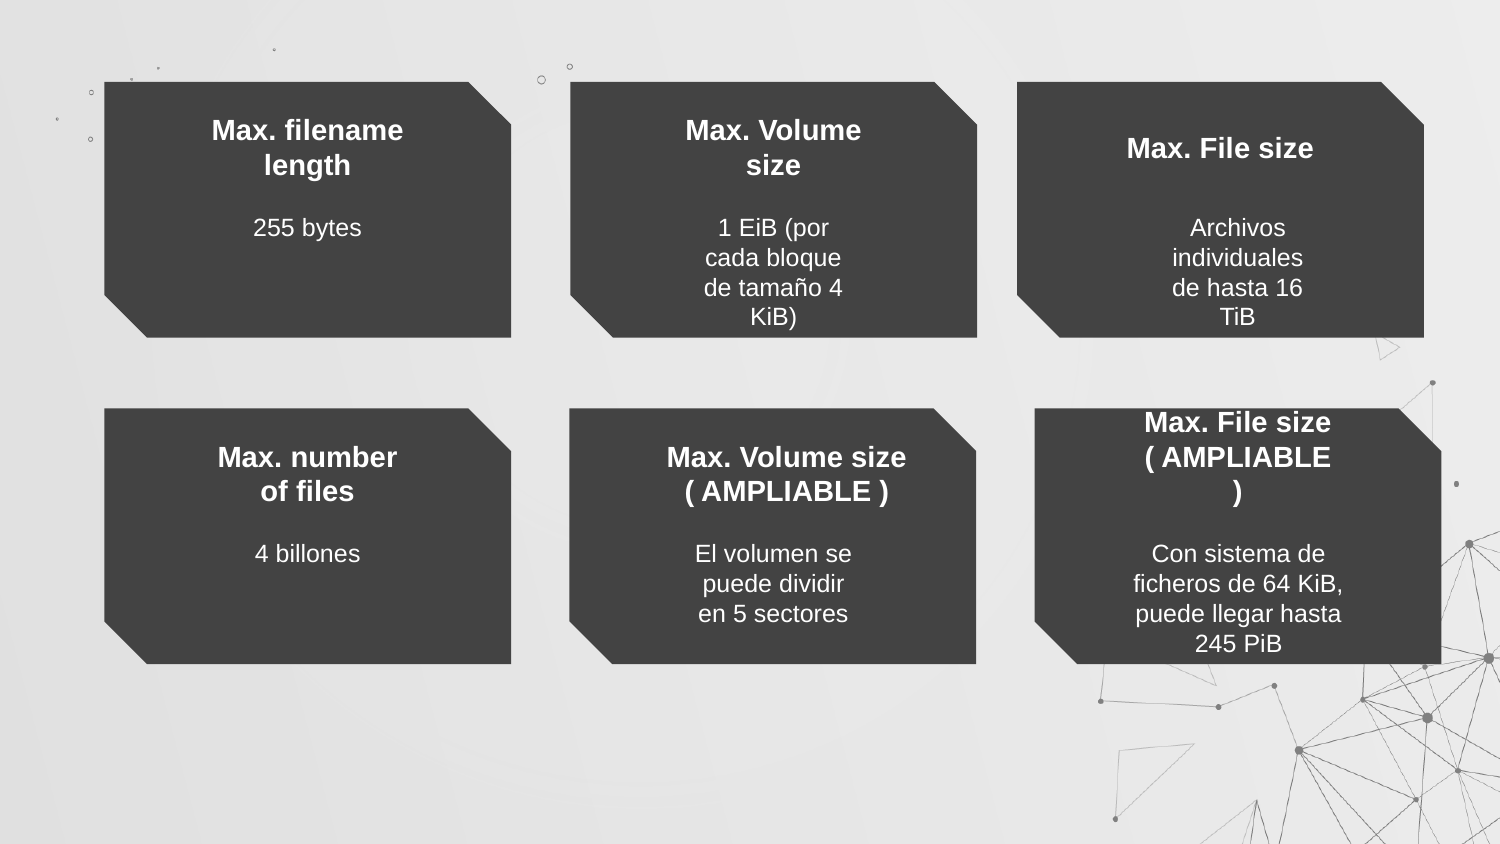

Max. File size
Max. filename length
Max. Volume size
Archivos individuales de hasta 16 TiB
255 bytes
1 EiB (por cada bloque de tamaño 4 KiB)

Max. number of files
Max. Volume size
( AMPLIABLE )
Max. File size
( AMPLIABLE )
4 billones

El volumen se puede dividir en 5 sectores

Con sistema de ficheros de 64 KiB, puede llegar hasta 245 PiB